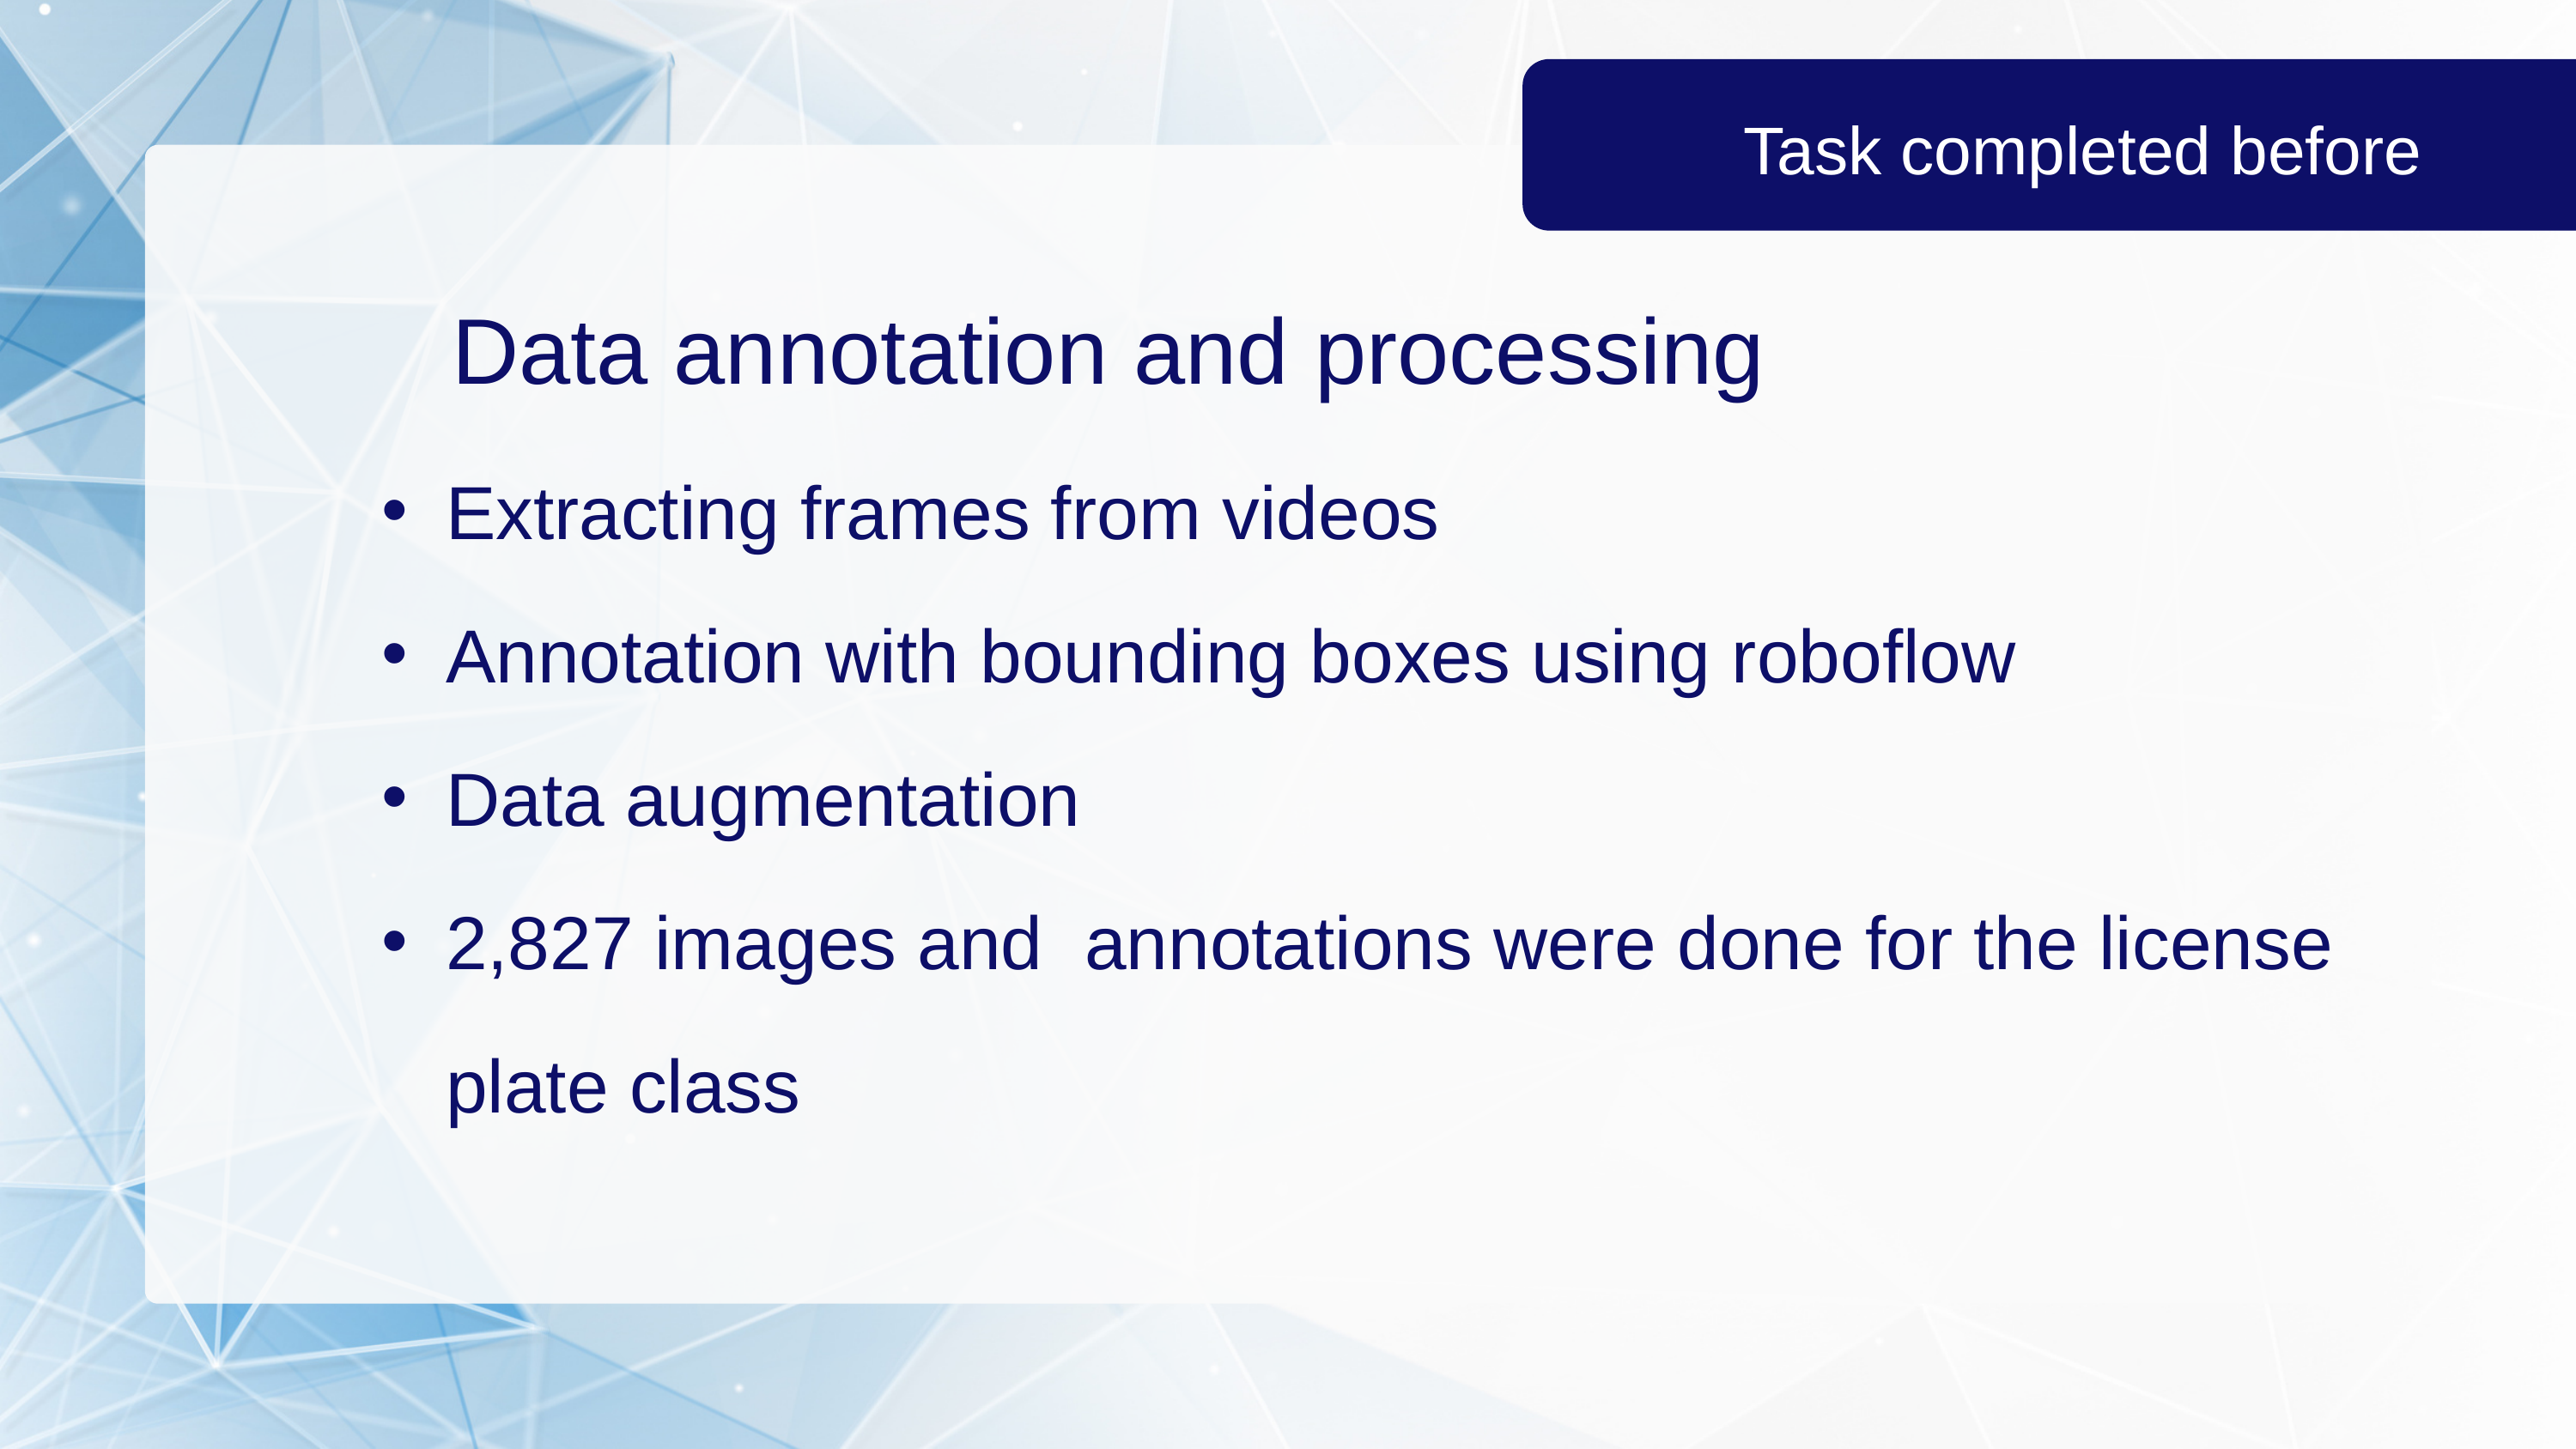

Task completed before

Data annotation and processing
Extracting frames from videos
Annotation with bounding boxes using roboflow
Data augmentation
2,827 images and  annotations were done for the license plate class